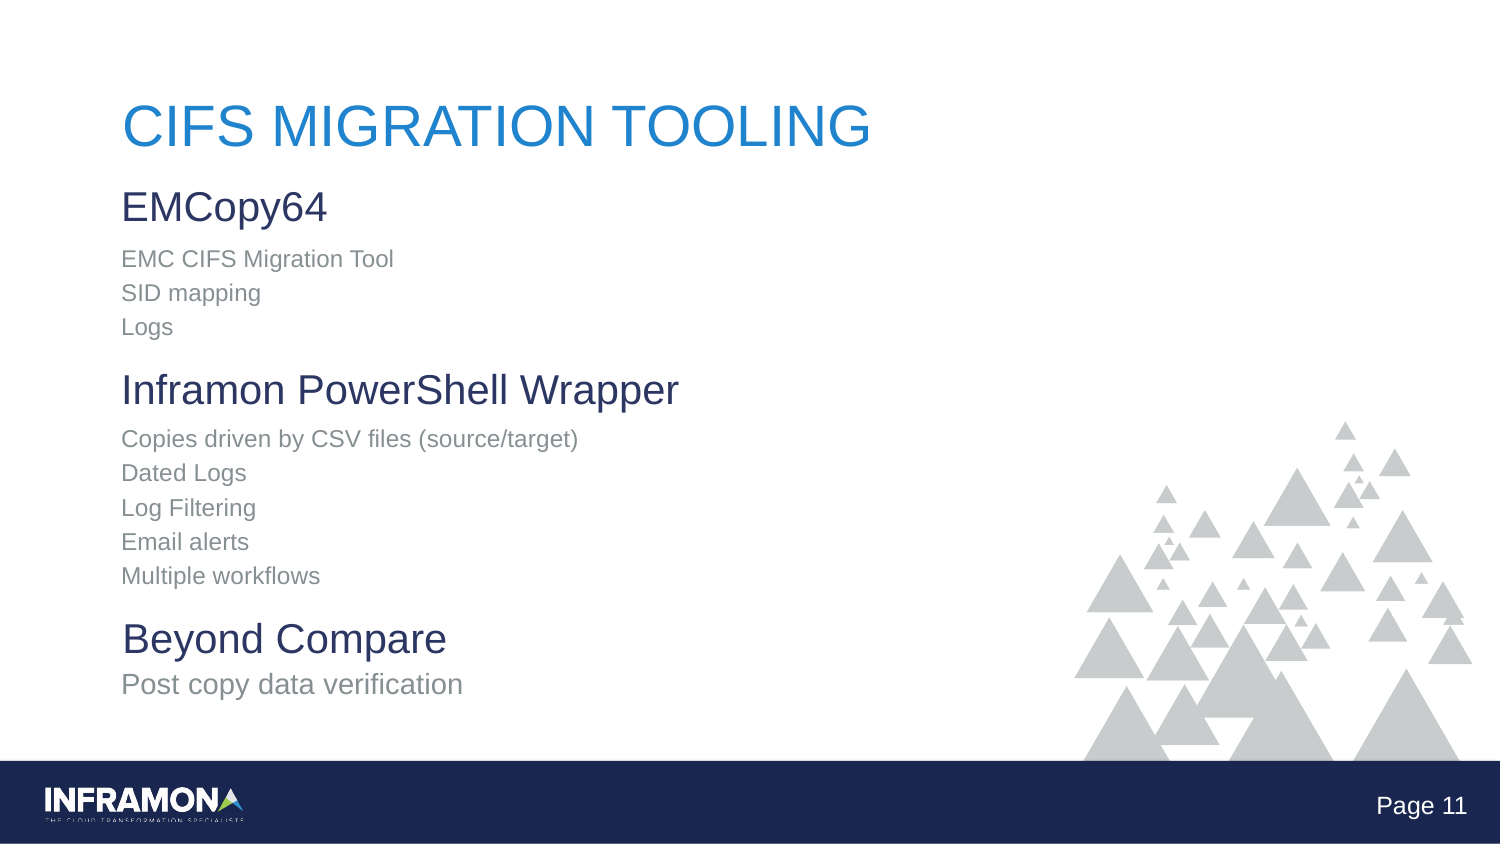

# CIFS MIGRATION TOOLING
EMCopy64
EMC CIFS Migration Tool
SID mapping
Logs
Inframon PowerShell Wrapper
Copies driven by CSV files (source/target)
Dated Logs
Log Filtering
Email alerts
Multiple workflows
Beyond Compare
Post copy data verification
Page 11